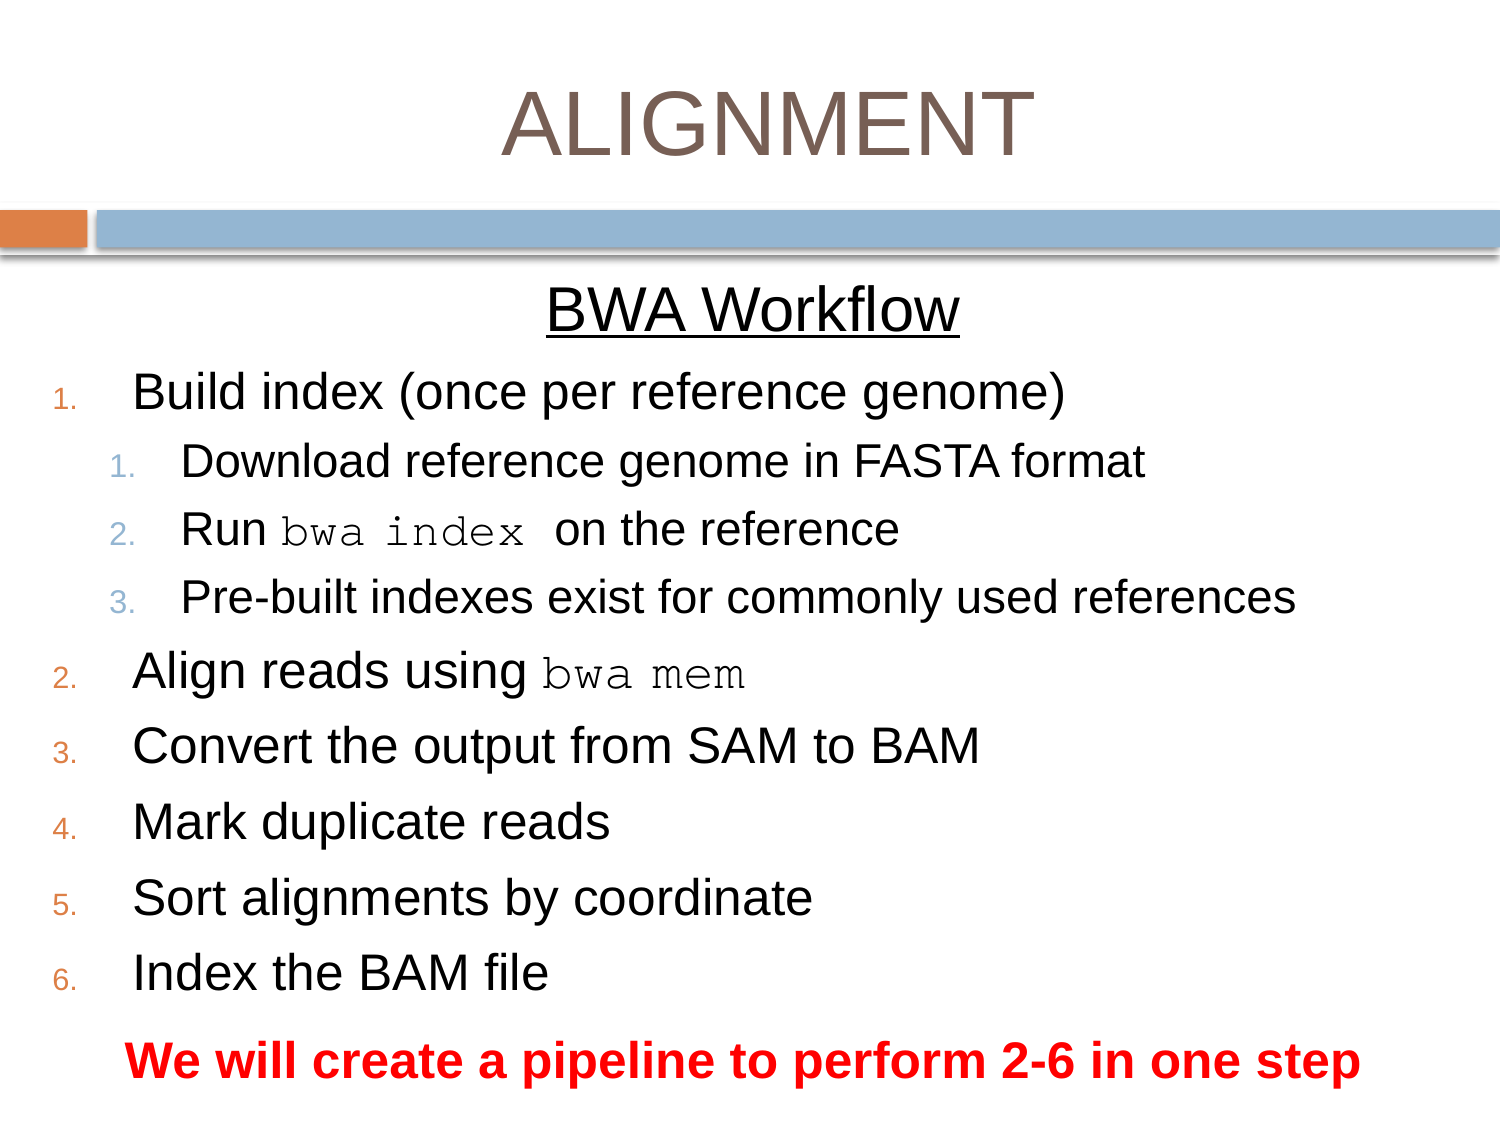

# ALIGNMENT
BWA Workflow
Build index (once per reference genome)
Download reference genome in FASTA format
Run bwa index on the reference
Pre-built indexes exist for commonly used references
Align reads using bwa mem
Convert the output from SAM to BAM
Mark duplicate reads
Sort alignments by coordinate
Index the BAM file
We will create a pipeline to perform 2-6 in one step